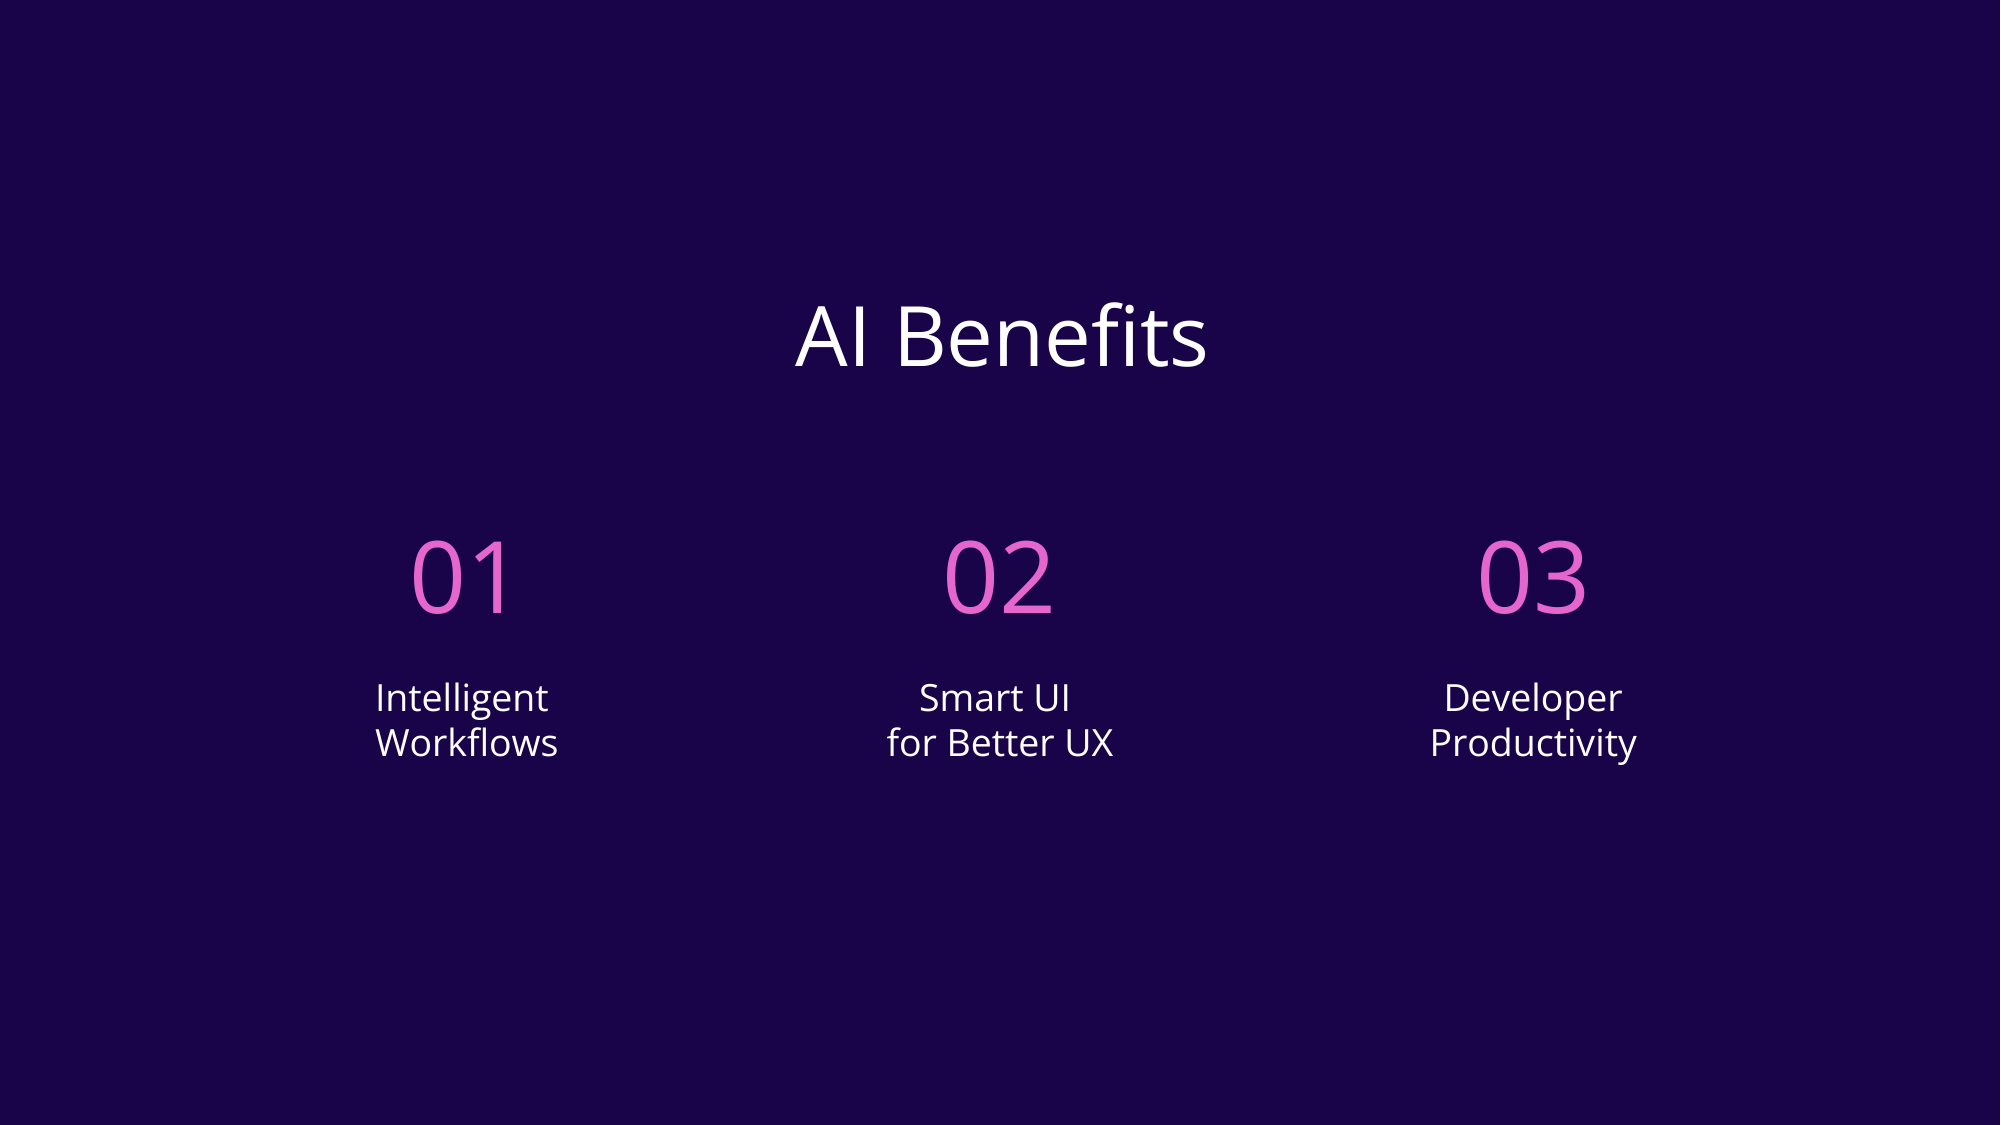

# AI Benefits
01
02
03
Intelligent
Workflows
Smart UI
for Better UX
Developer Productivity